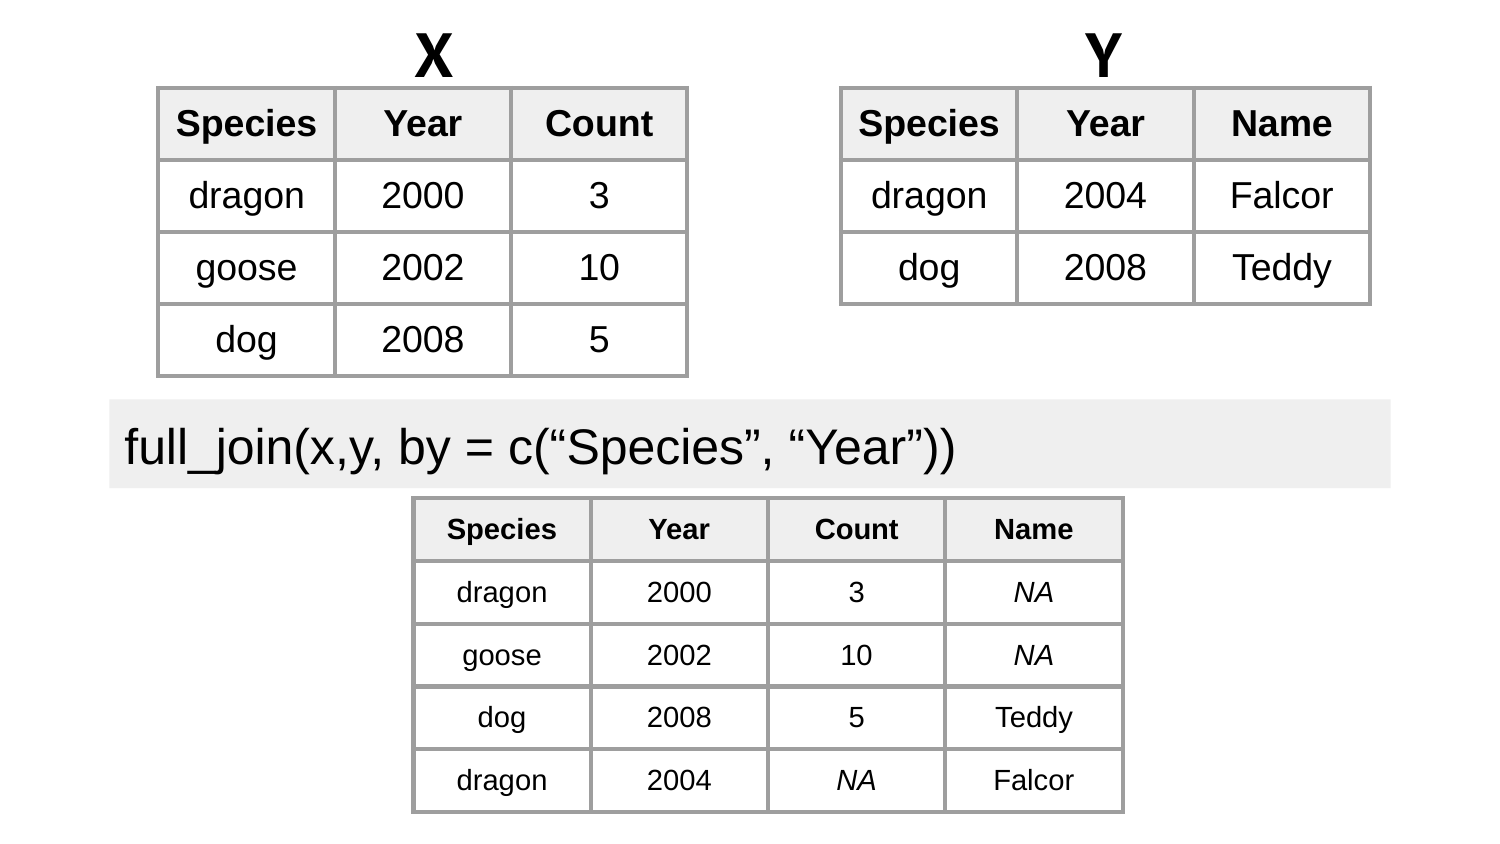

X
Y
| Species | Year | Count |
| --- | --- | --- |
| dragon | 2000 | 3 |
| goose | 2002 | 10 |
| dog | 2008 | 5 |
| Species | Year | Name |
| --- | --- | --- |
| dragon | 2004 | Falcor |
| dog | 2008 | Teddy |
full_join(x,y, by = c(“Species”, “Year”))
| Species | Year | Count | Name |
| --- | --- | --- | --- |
| dragon | 2000 | 3 | NA |
| goose | 2002 | 10 | NA |
| dog | 2008 | 5 | Teddy |
| dragon | 2004 | NA | Falcor |